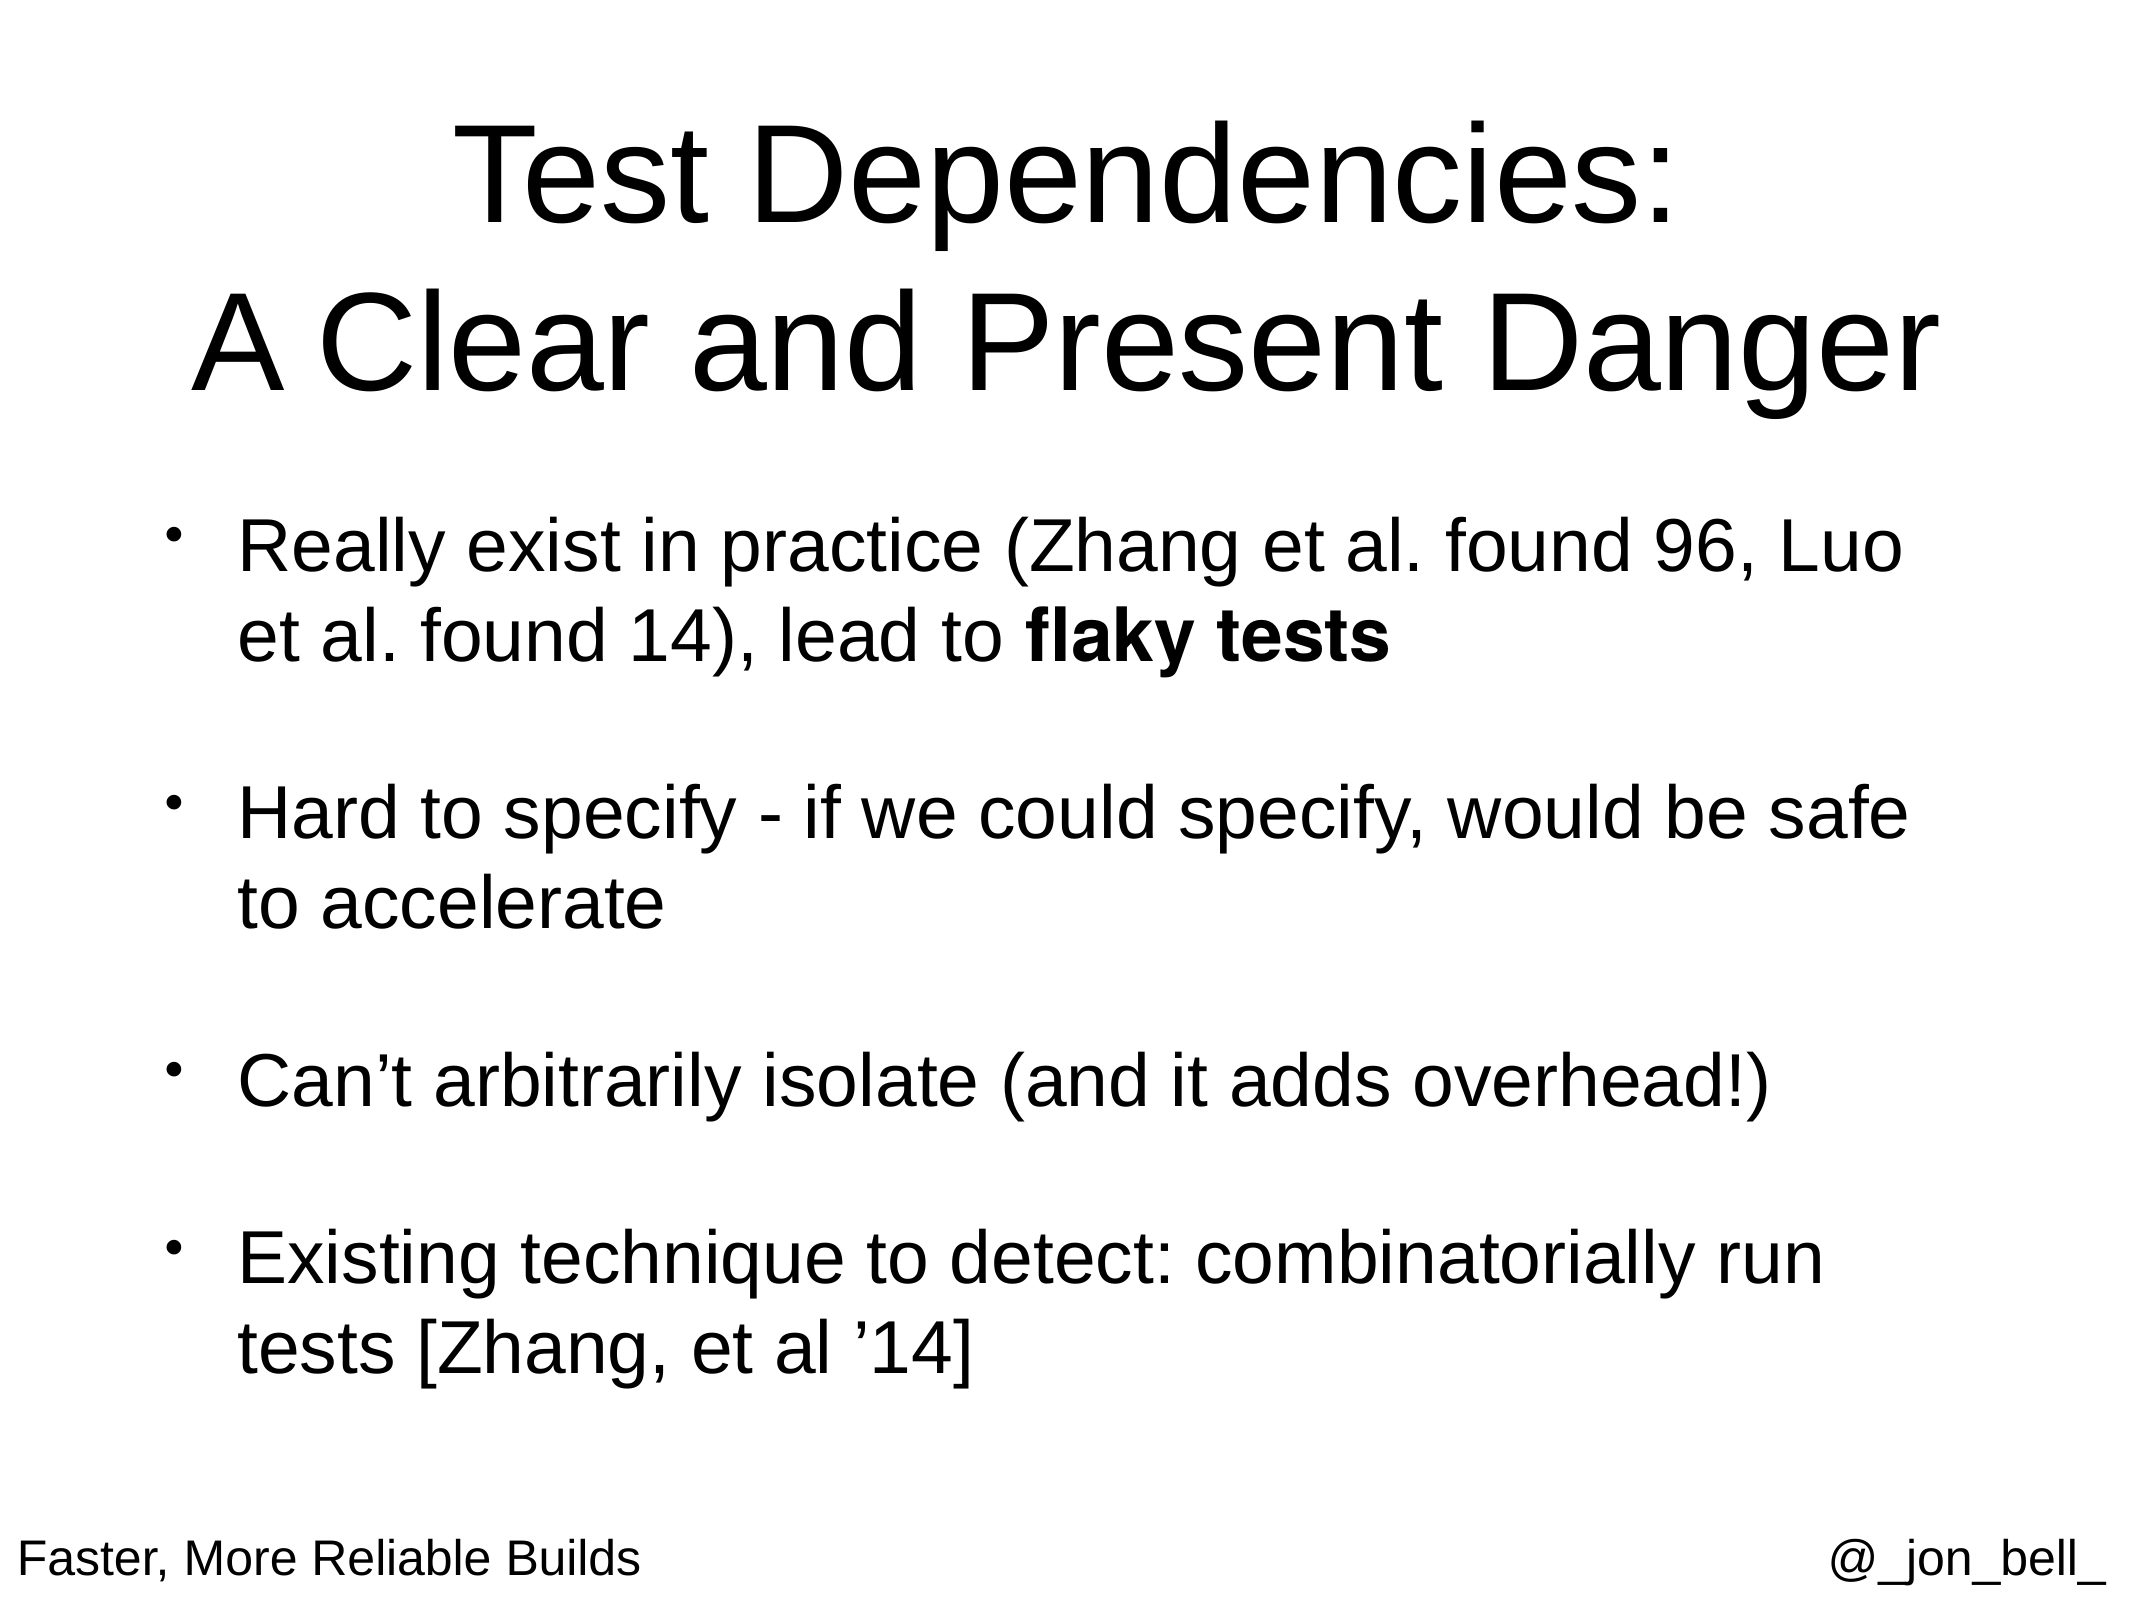

# Test Dependencies:
A Clear and Present Danger
Really exist in practice (Zhang et al. found 96, Luo et al. found 14), lead to flaky tests
Hard to specify - if we could specify, would be safe to accelerate
Can’t arbitrarily isolate (and it adds overhead!)
Existing technique to detect: combinatorially run tests [Zhang, et al ’14]